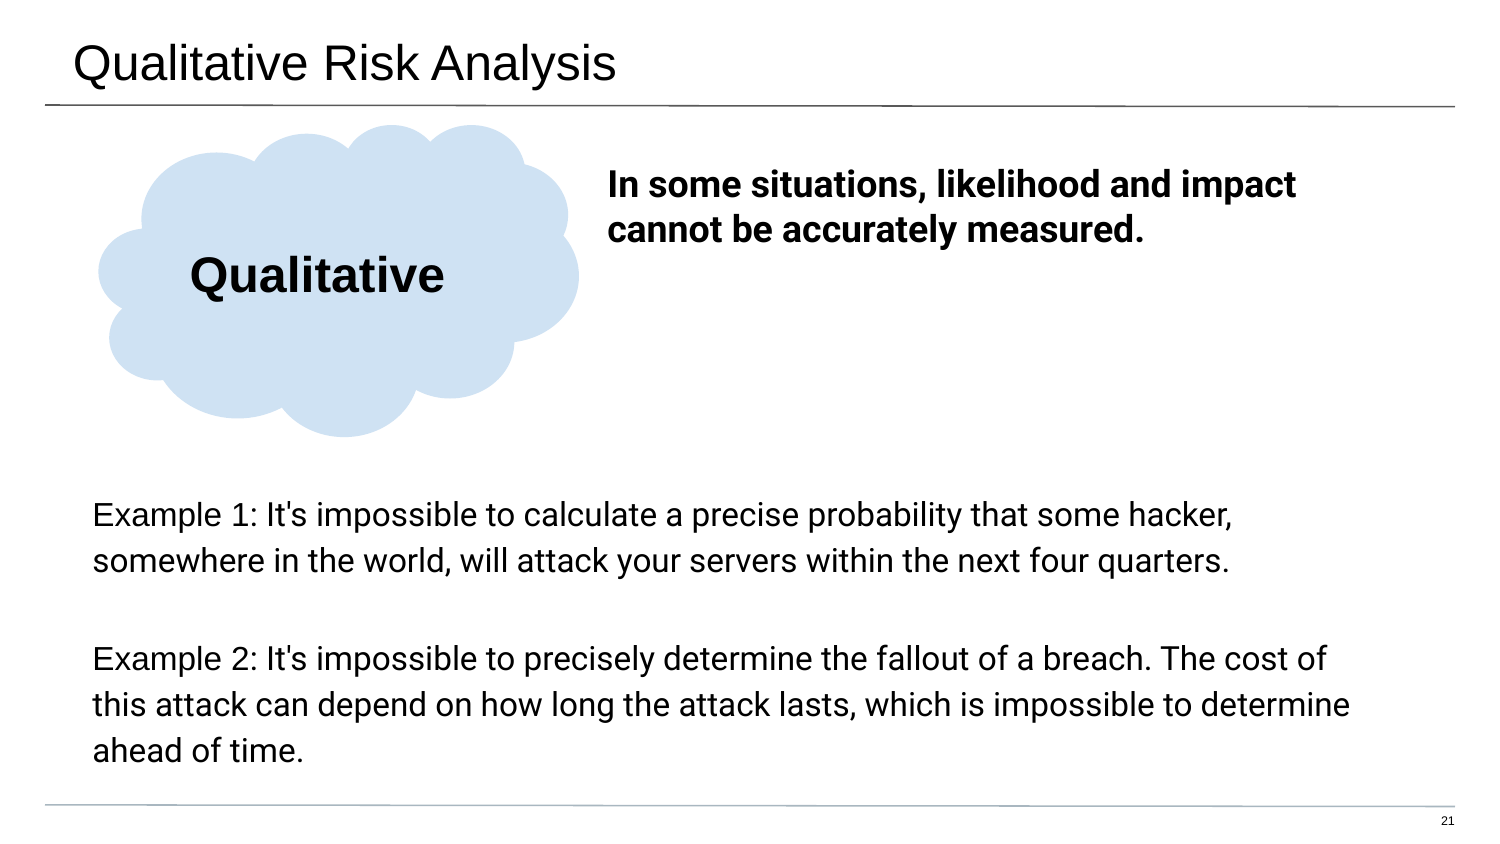

# Qualitative Risk Analysis
Qualitative
In some situations, likelihood and impact cannot be accurately measured.

Example 1: It's impossible to calculate a precise probability that some hacker, somewhere in the world, will attack your servers within the next four quarters.

Example 2: It's impossible to precisely determine the fallout of a breach. The cost of this attack can depend on how long the attack lasts, which is impossible to determine ahead of time.

21